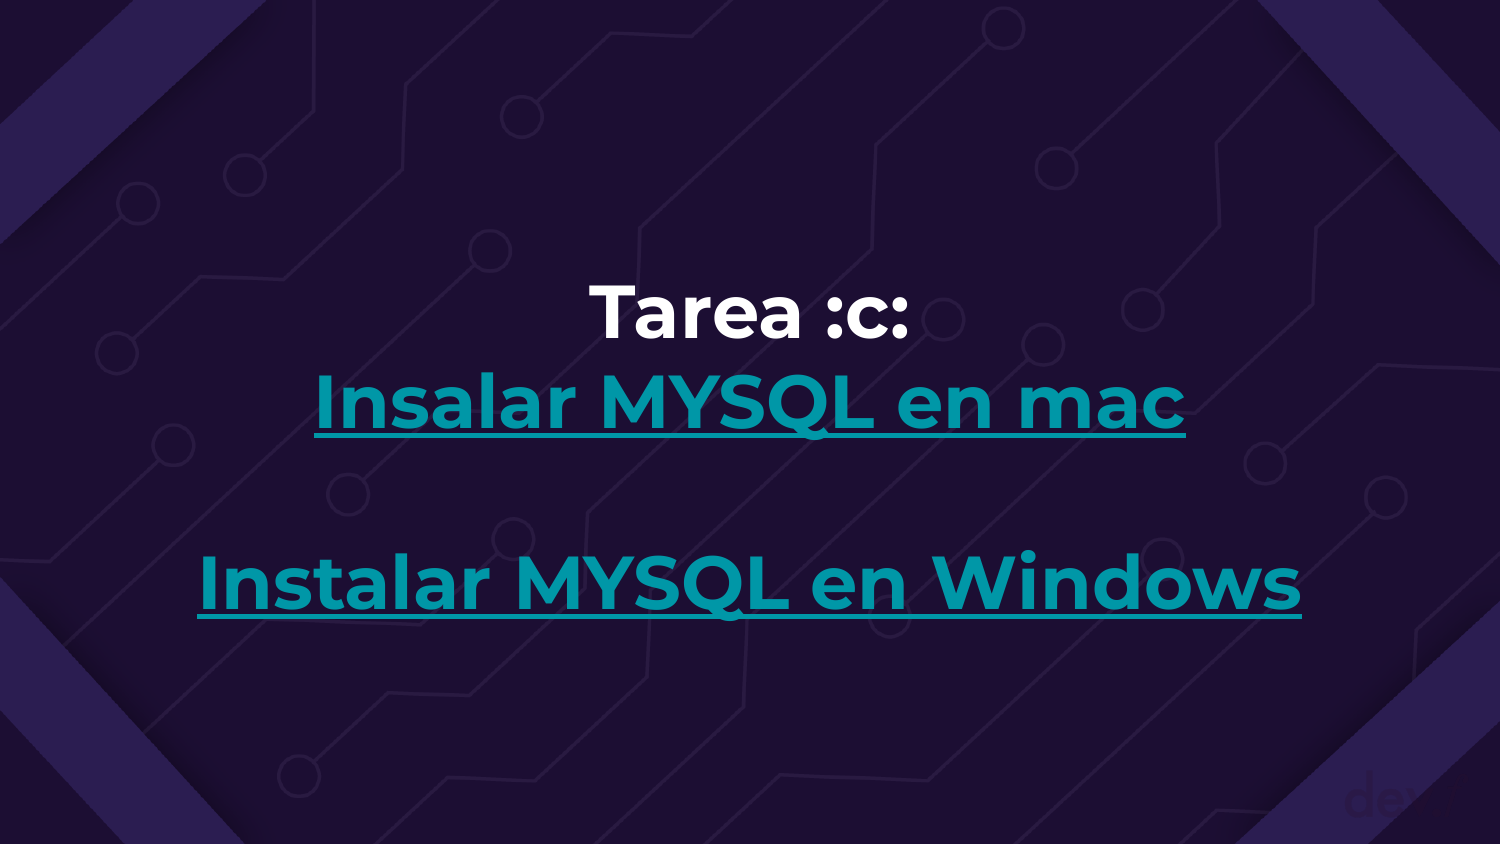

# Tarea :c:
Insalar MYSQL en mac

Instalar MYSQL en Windows